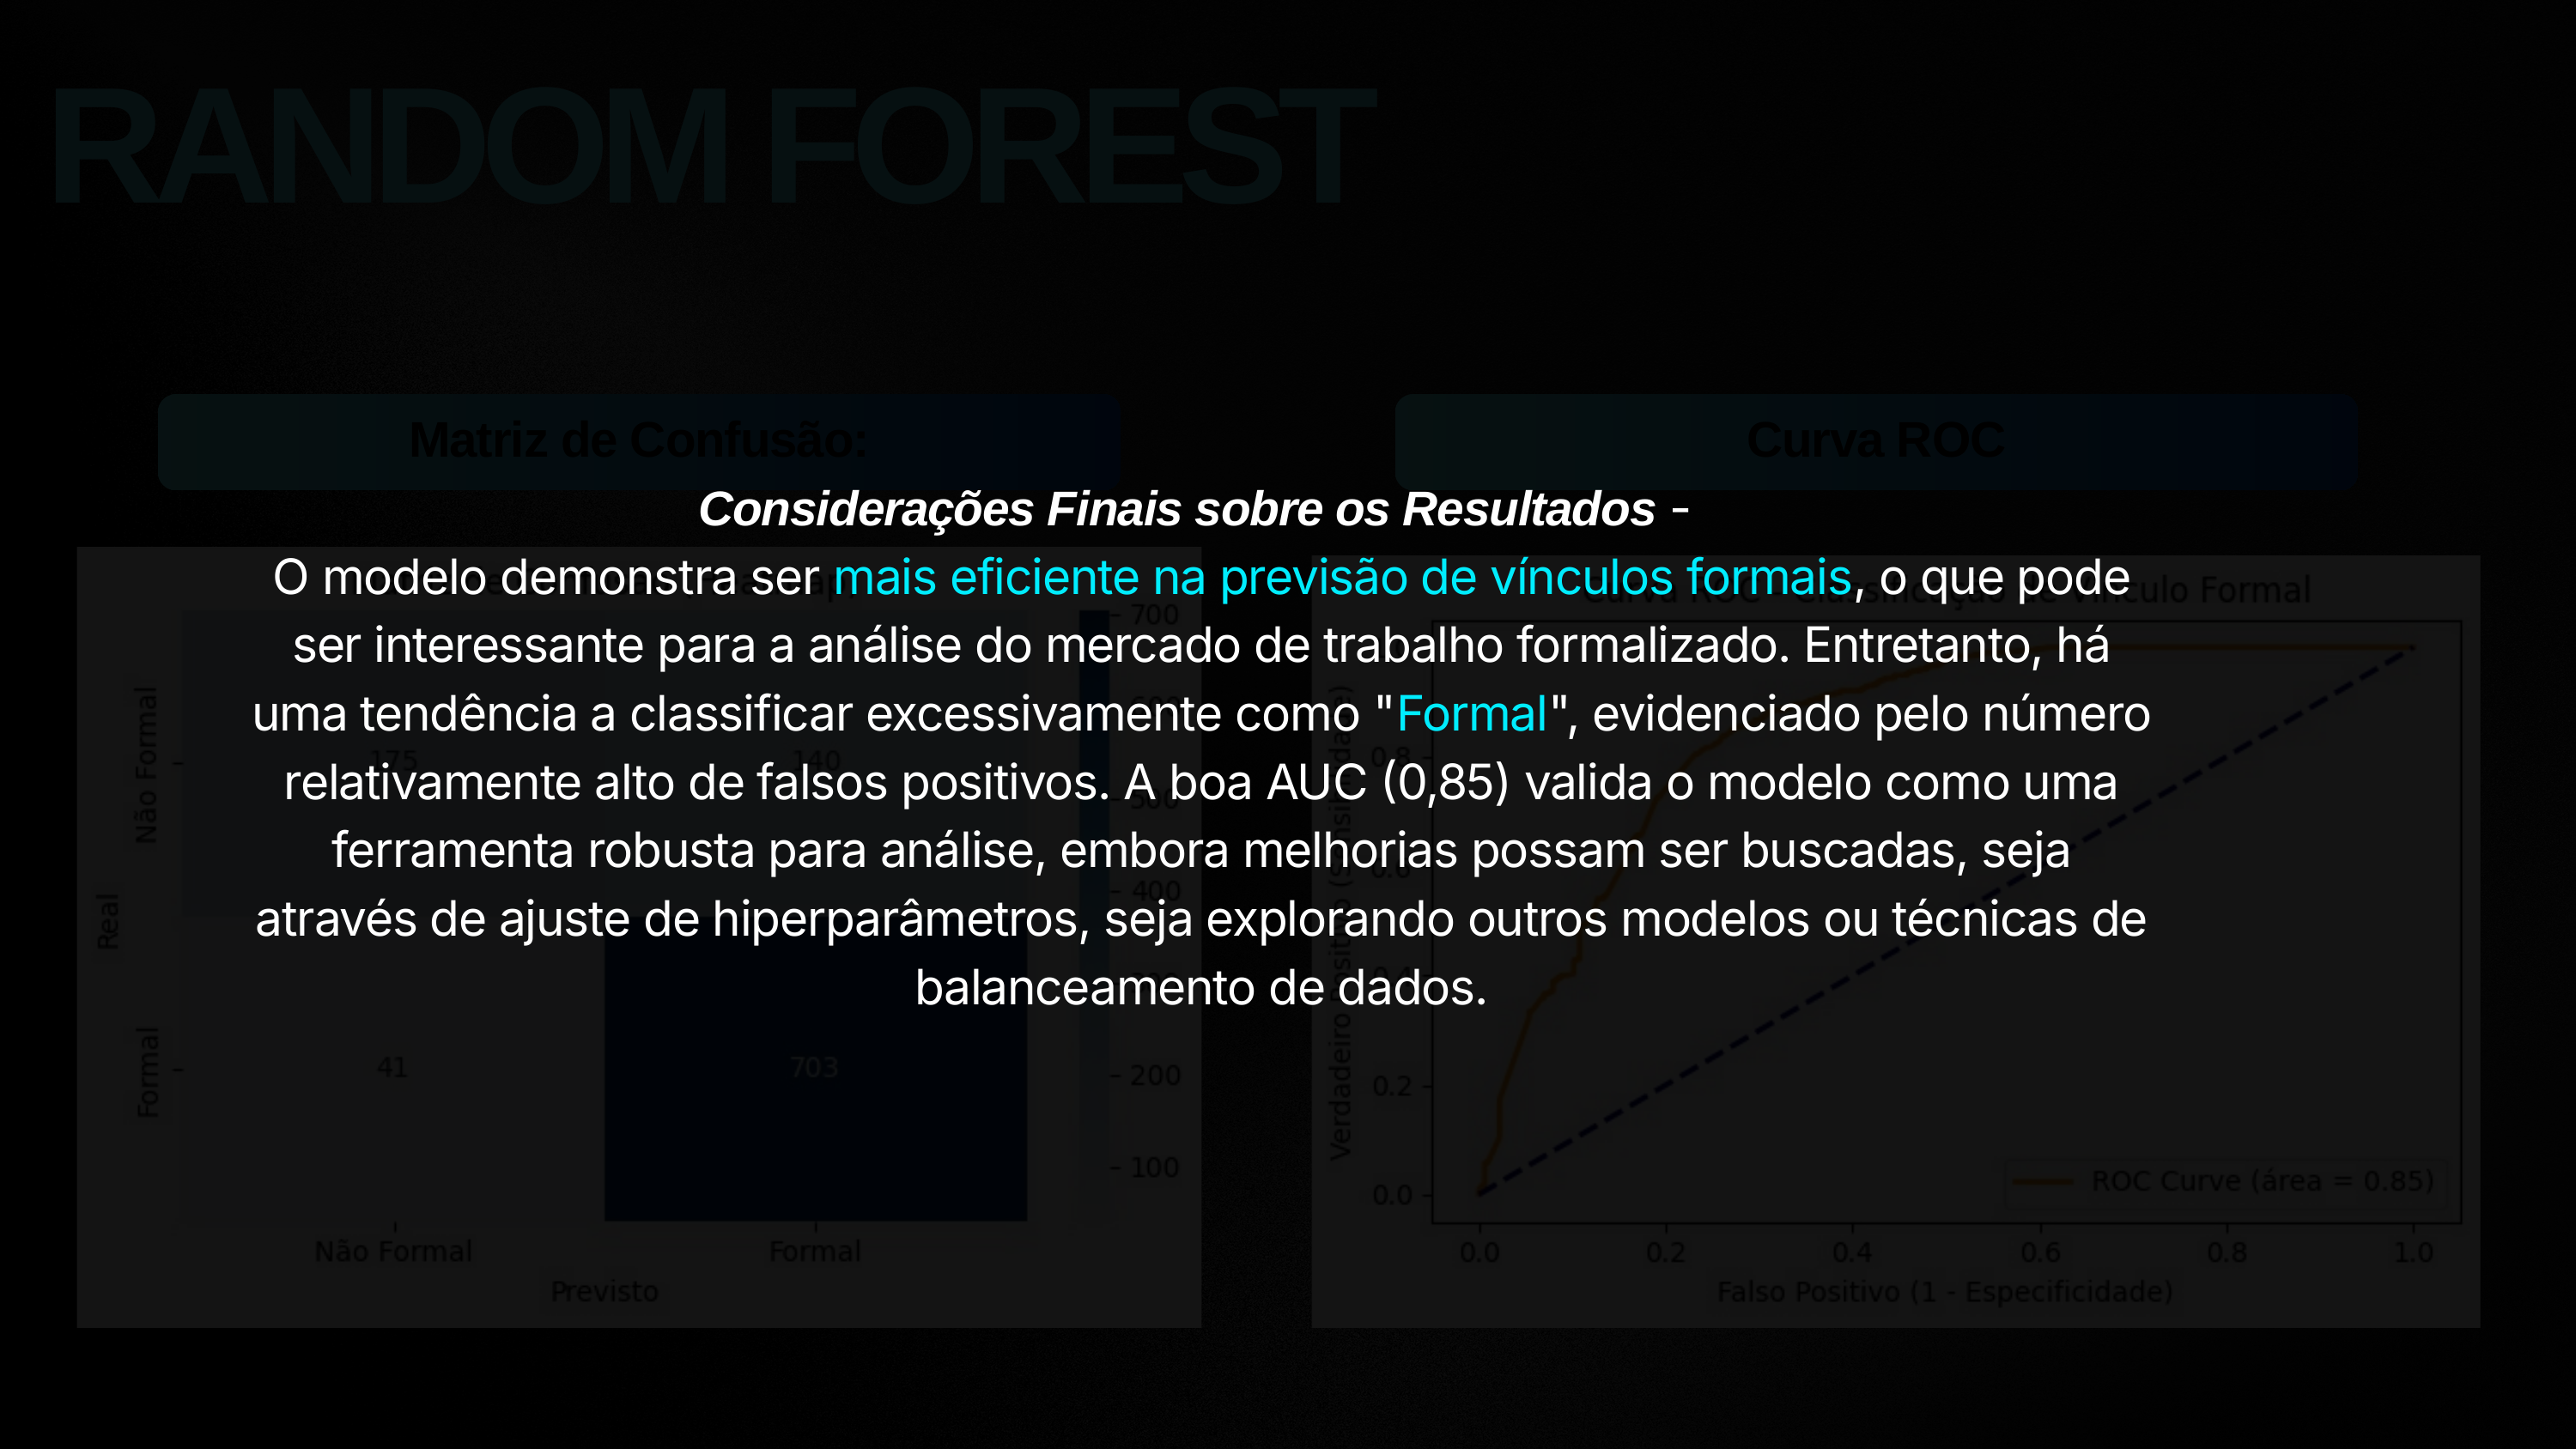

RANDOM FOREST

Matriz de Confusão:
Curva ROC
Considerações Finais sobre os Resultados -
O modelo demonstra ser mais eficiente na previsão de vínculos formais, o que pode ser interessante para a análise do mercado de trabalho formalizado. Entretanto, há uma tendência a classificar excessivamente como "Formal", evidenciado pelo número relativamente alto de falsos positivos. A boa AUC (0,85) valida o modelo como uma ferramenta robusta para análise, embora melhorias possam ser buscadas, seja através de ajuste de hiperparâmetros, seja explorando outros modelos ou técnicas de balanceamento de dados.